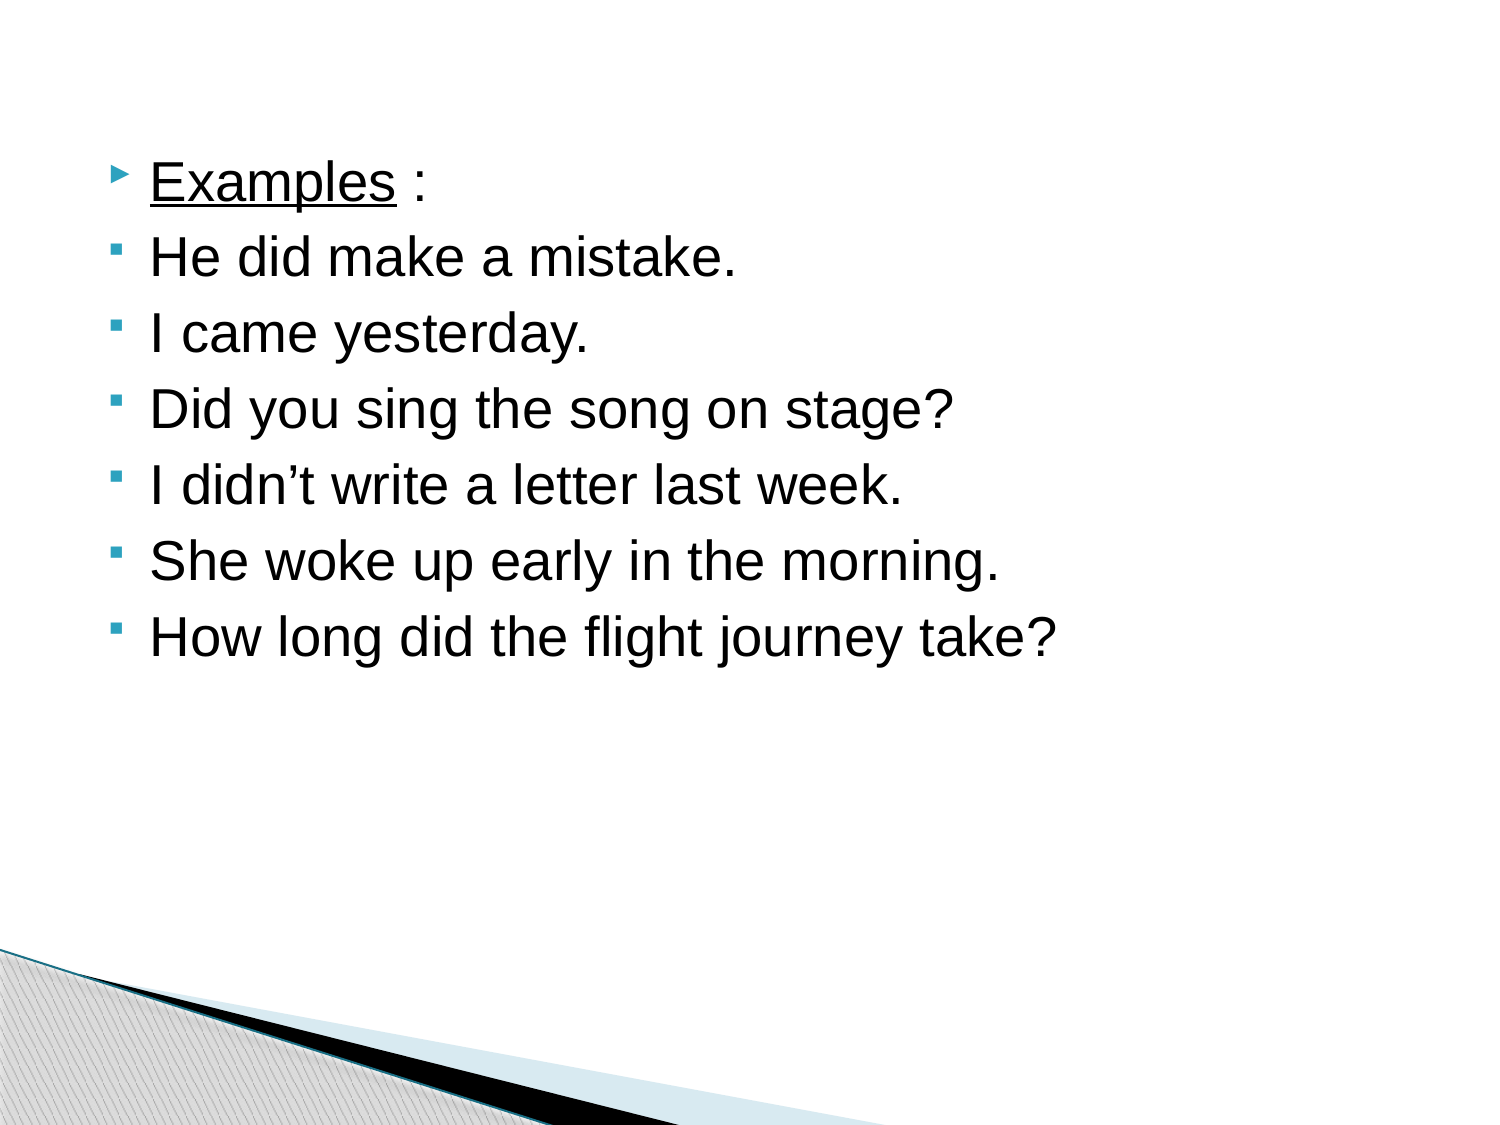

Examples :
He did make a mistake.
I came yesterday.
Did you sing the song on stage?
I didn’t write a letter last week.
She woke up early in the morning.
How long did the flight journey take?